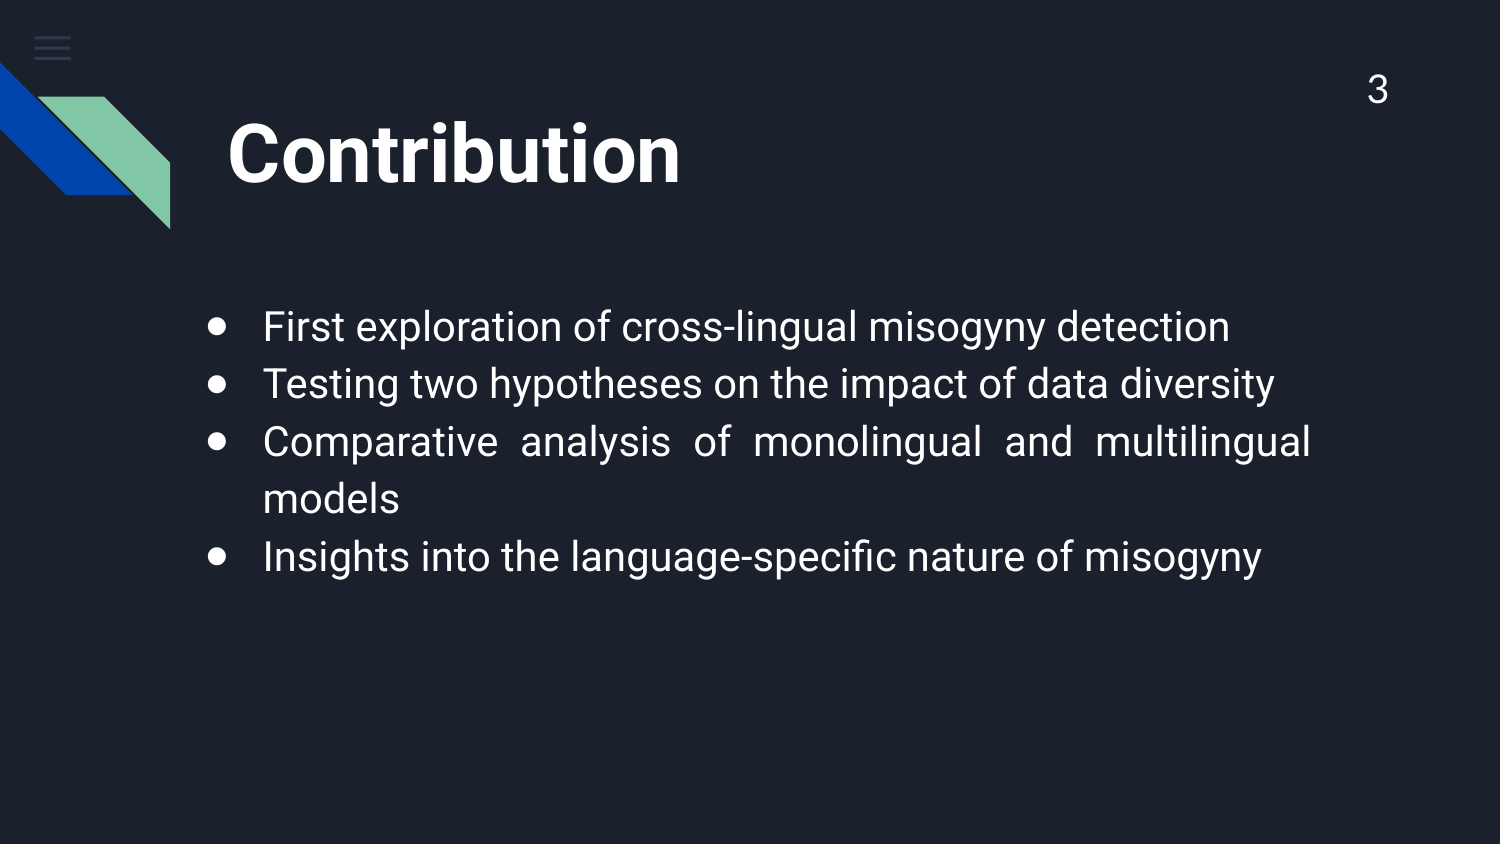

3
# Contribution

First exploration of cross-lingual misogyny detection
Testing two hypotheses on the impact of data diversity
Comparative analysis of monolingual and multilingual models
Insights into the language-specific nature of misogyny